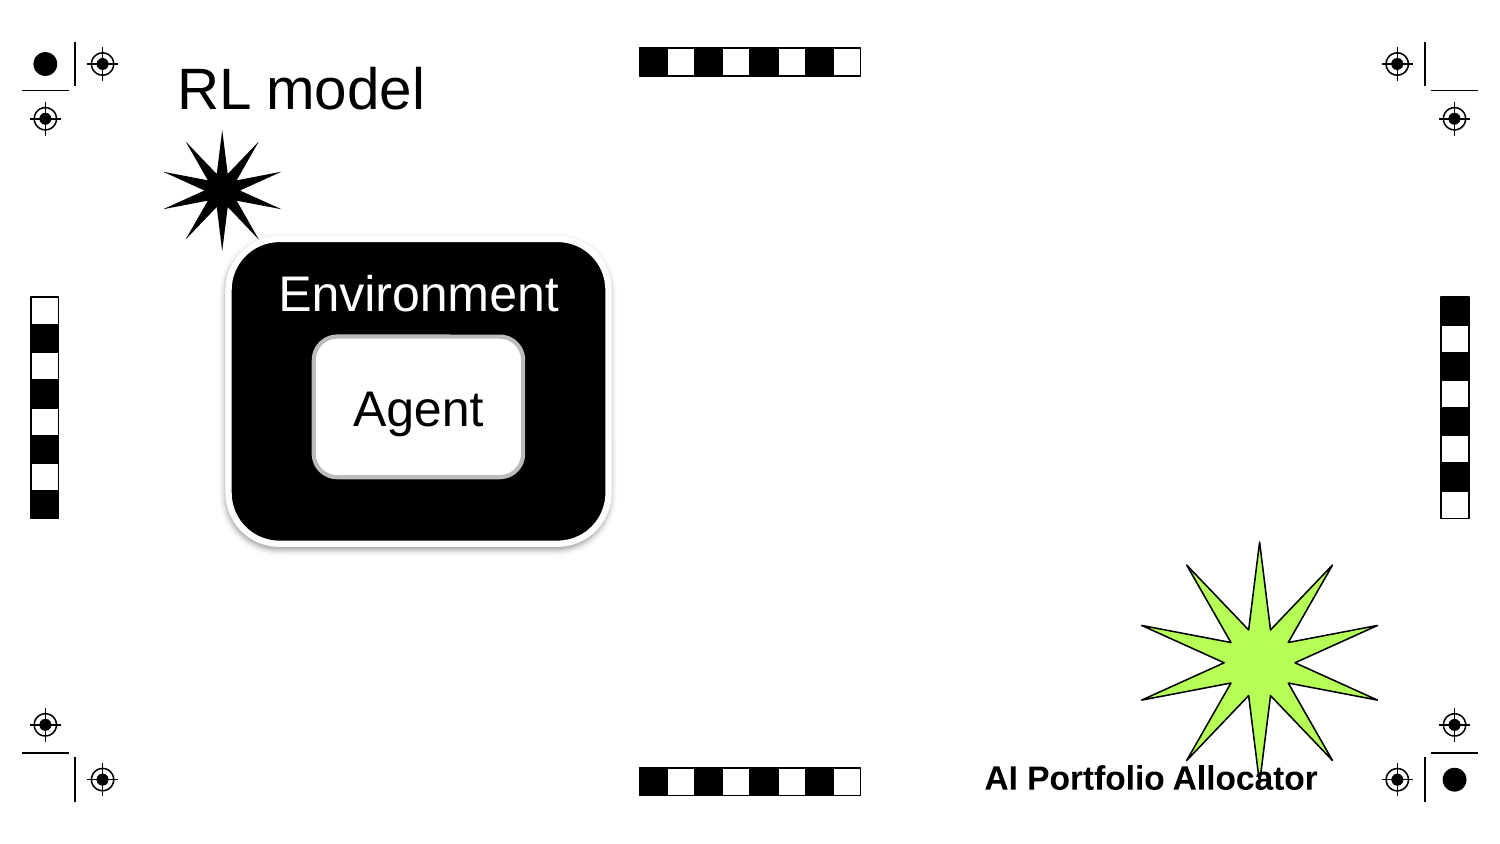

RL model

Environment
Agent

AI Portfolio Allocator